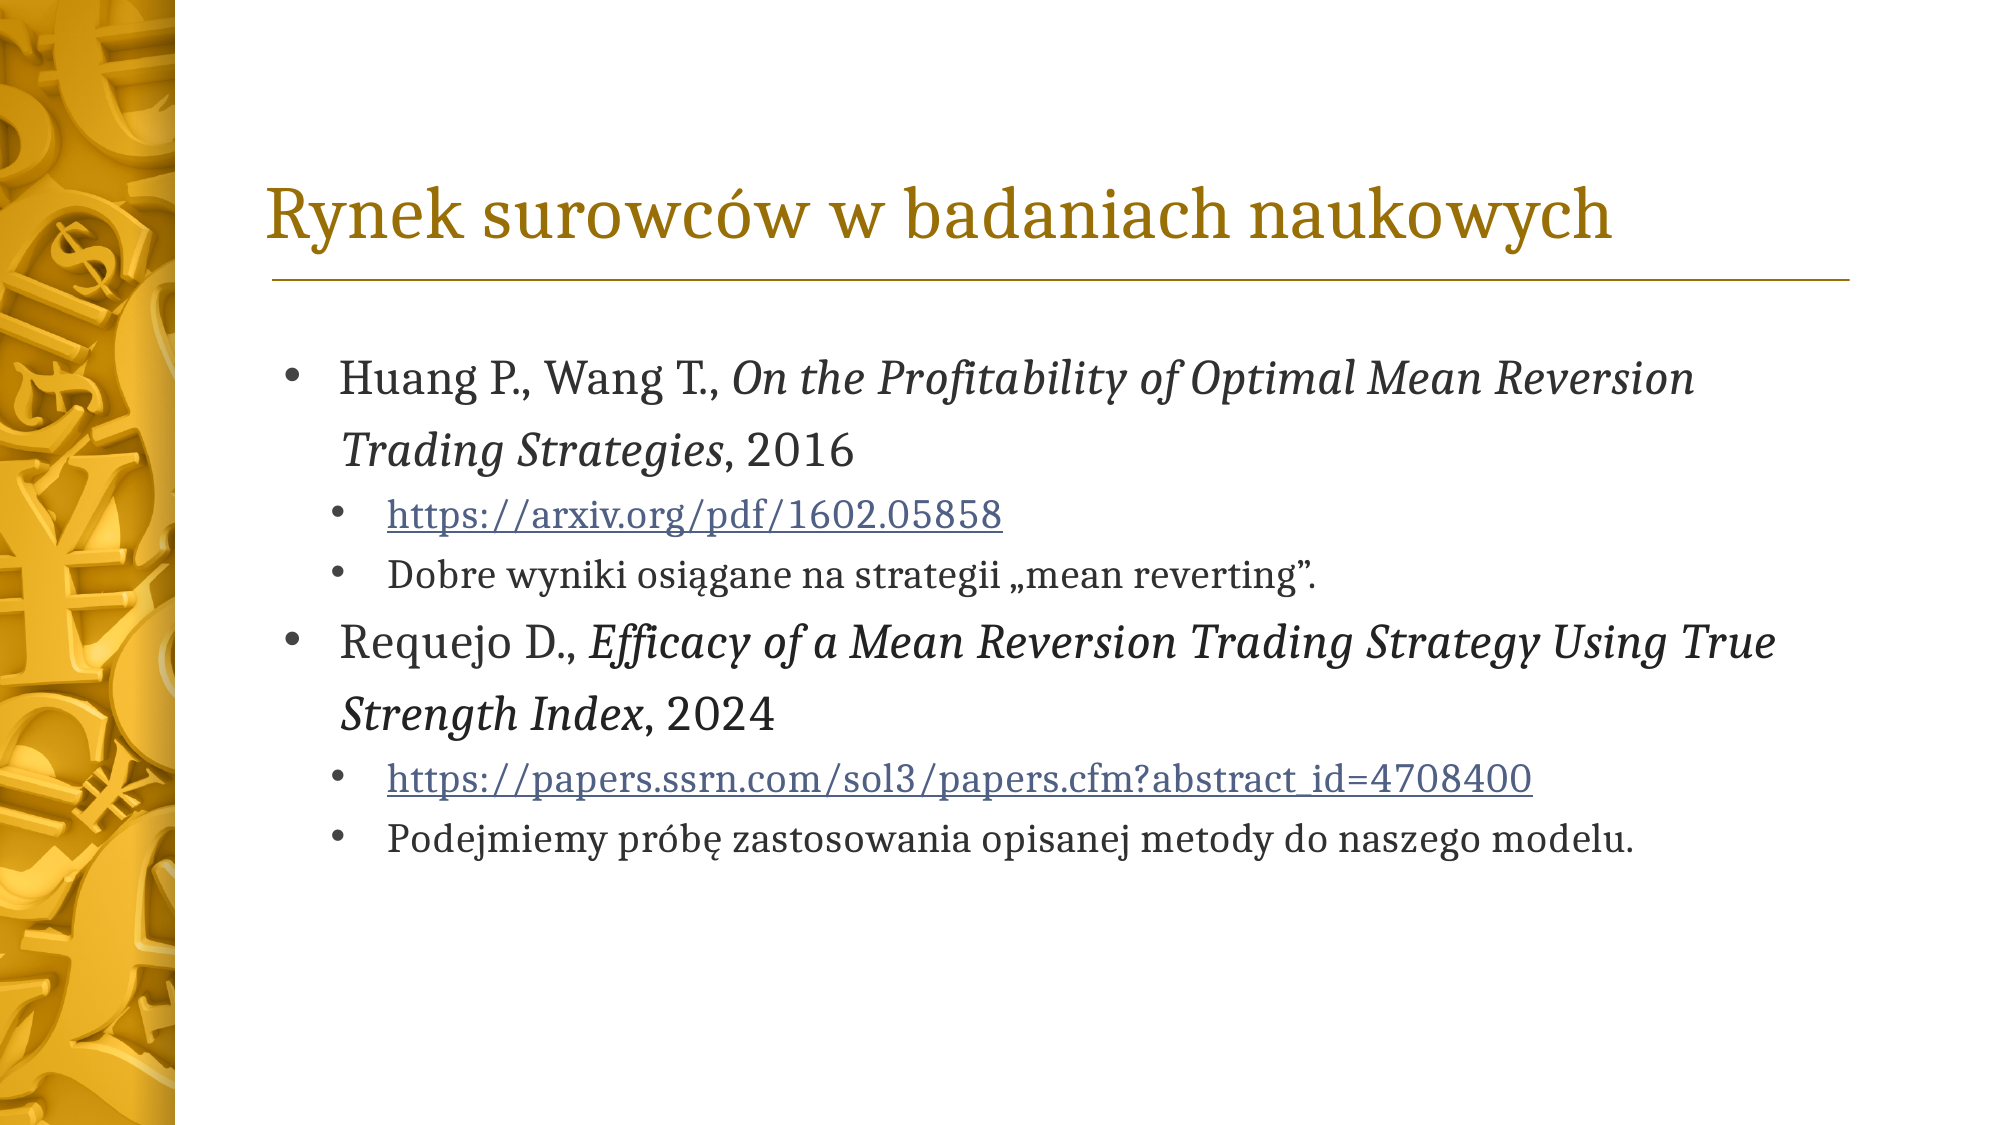

# Rynek surowców w badaniach naukowych
Huang P., Wang T., On the Profitability of Optimal Mean Reversion Trading Strategies, 2016
https://arxiv.org/pdf/1602.05858
Dobre wyniki osiągane na strategii „mean reverting”.
Requejo D., Efficacy of a Mean Reversion Trading Strategy Using True Strength Index, 2024
https://papers.ssrn.com/sol3/papers.cfm?abstract_id=4708400
Podejmiemy próbę zastosowania opisanej metody do naszego modelu.